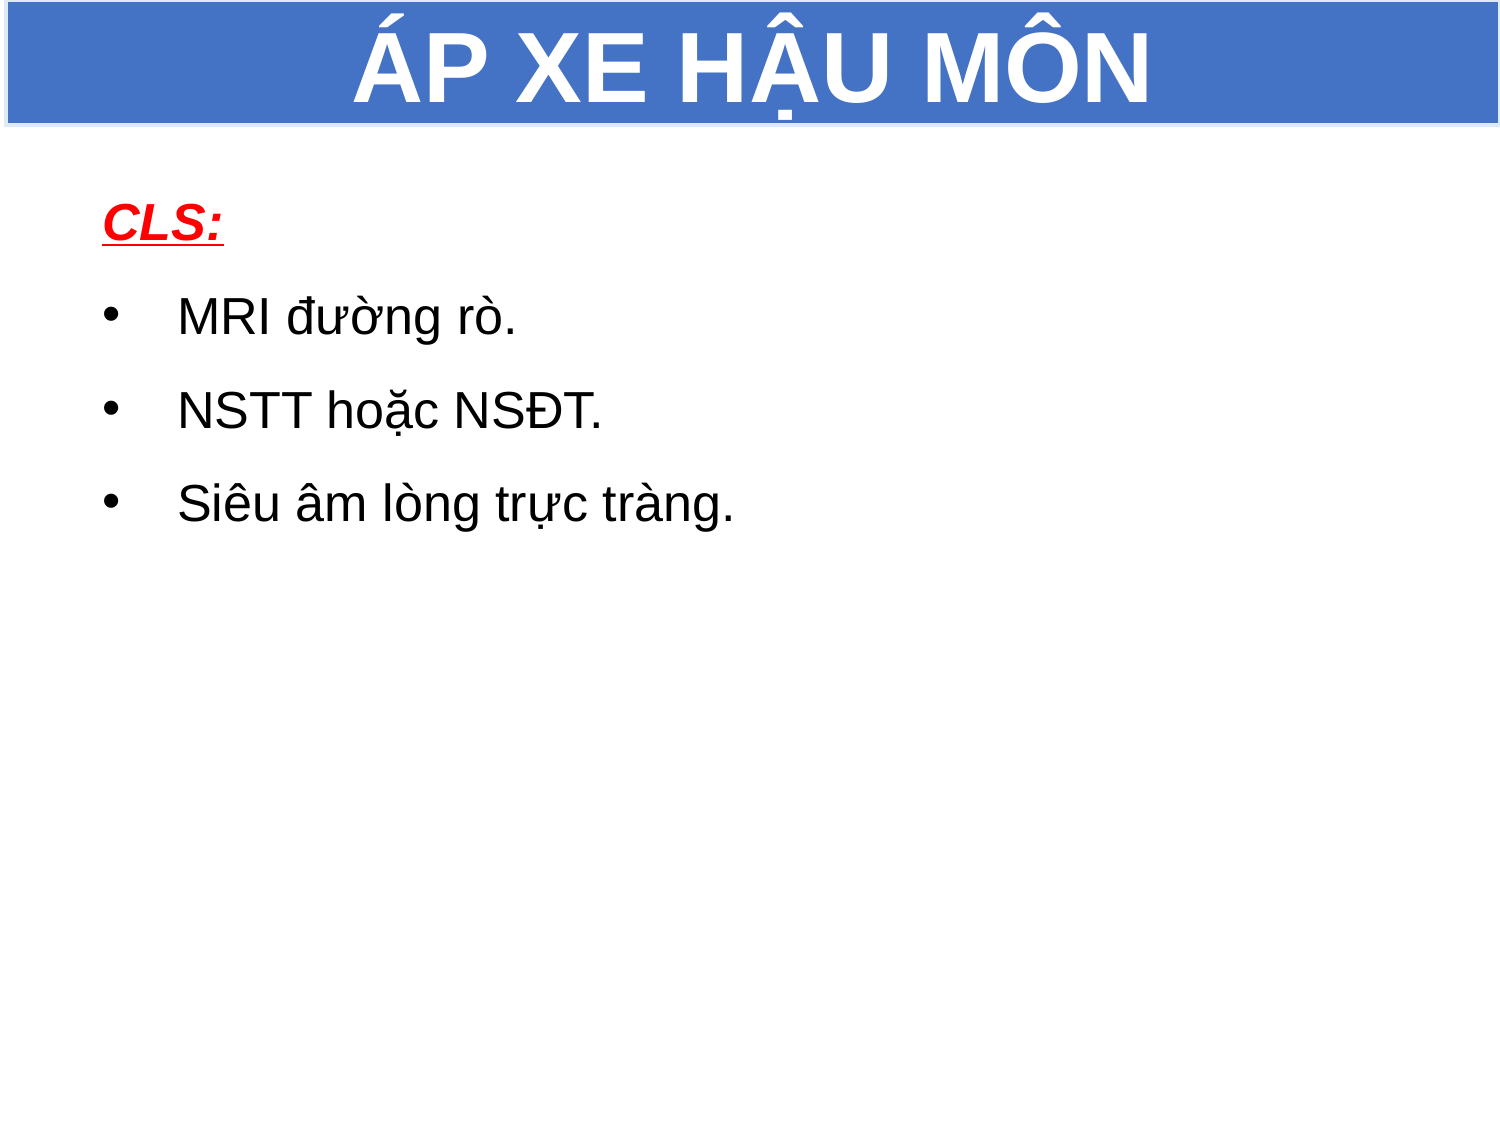

Áp xe hậu môn
CLS:
MRI đường rò.
NSTT hoặc NSĐT.
Siêu âm lòng trực tràng.